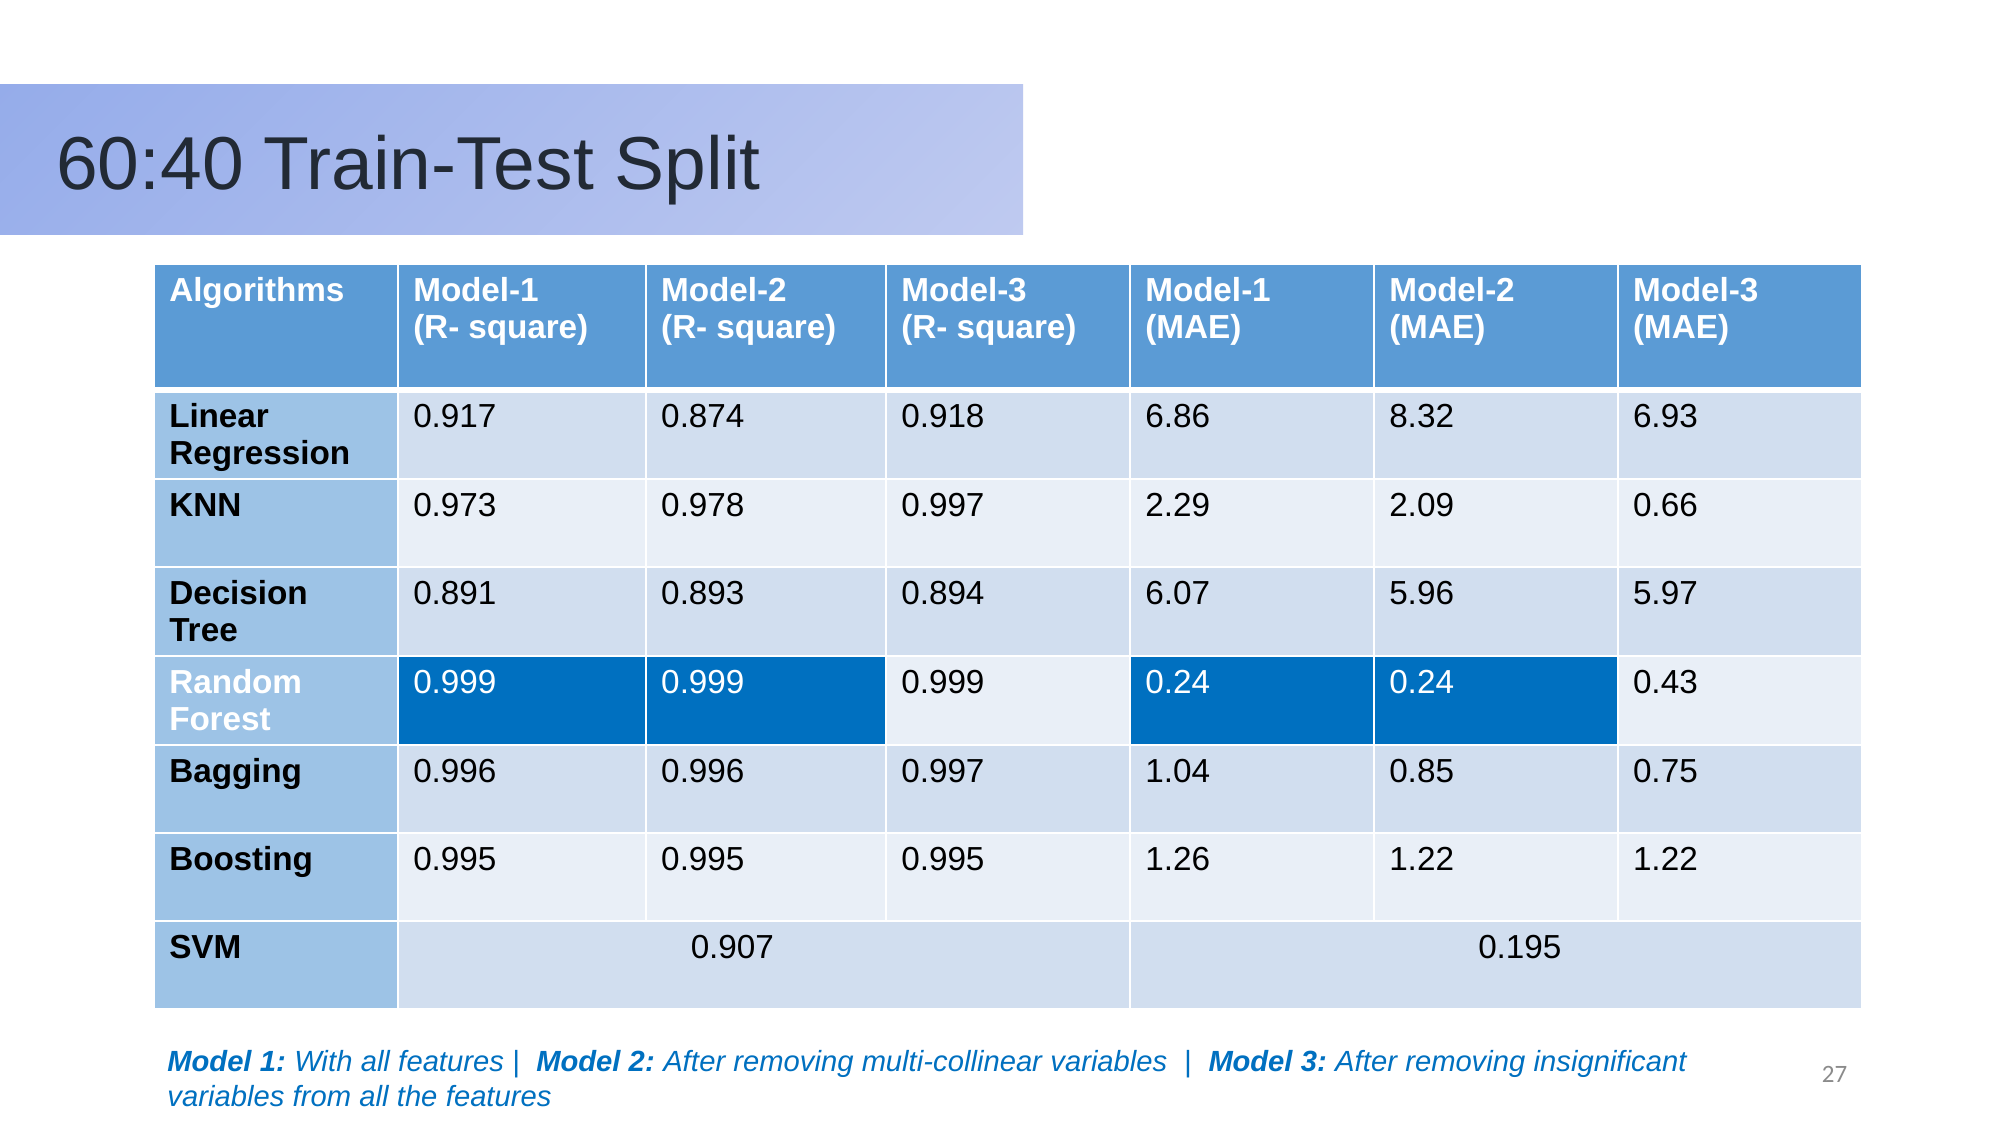

60:40 Train-Test Split
| Algorithms | Model-1 (R- square) | Model-2 (R- square) | Model-3 (R- square) | Model-1 (MAE) | Model-2 (MAE) | Model-3 (MAE) |
| --- | --- | --- | --- | --- | --- | --- |
| Linear Regression | 0.917 | 0.874 | 0.918 | 6.86 | 8.32 | 6.93 |
| KNN | 0.973 | 0.978 | 0.997 | 2.29 | 2.09 | 0.66 |
| Decision Tree | 0.891 | 0.893 | 0.894 | 6.07 | 5.96 | 5.97 |
| Random Forest | 0.999 | 0.999 | 0.999 | 0.24 | 0.24 | 0.43 |
| Bagging | 0.996 | 0.996 | 0.997 | 1.04 | 0.85 | 0.75 |
| Boosting | 0.995 | 0.995 | 0.995 | 1.26 | 1.22 | 1.22 |
| SVM | 0.907 |  |  | 0.195 |  |  |

Model 1: With all features |  Model 2: After removing multi-collinear variables  |  Model 3: After removing insignificant variables from all the features
27